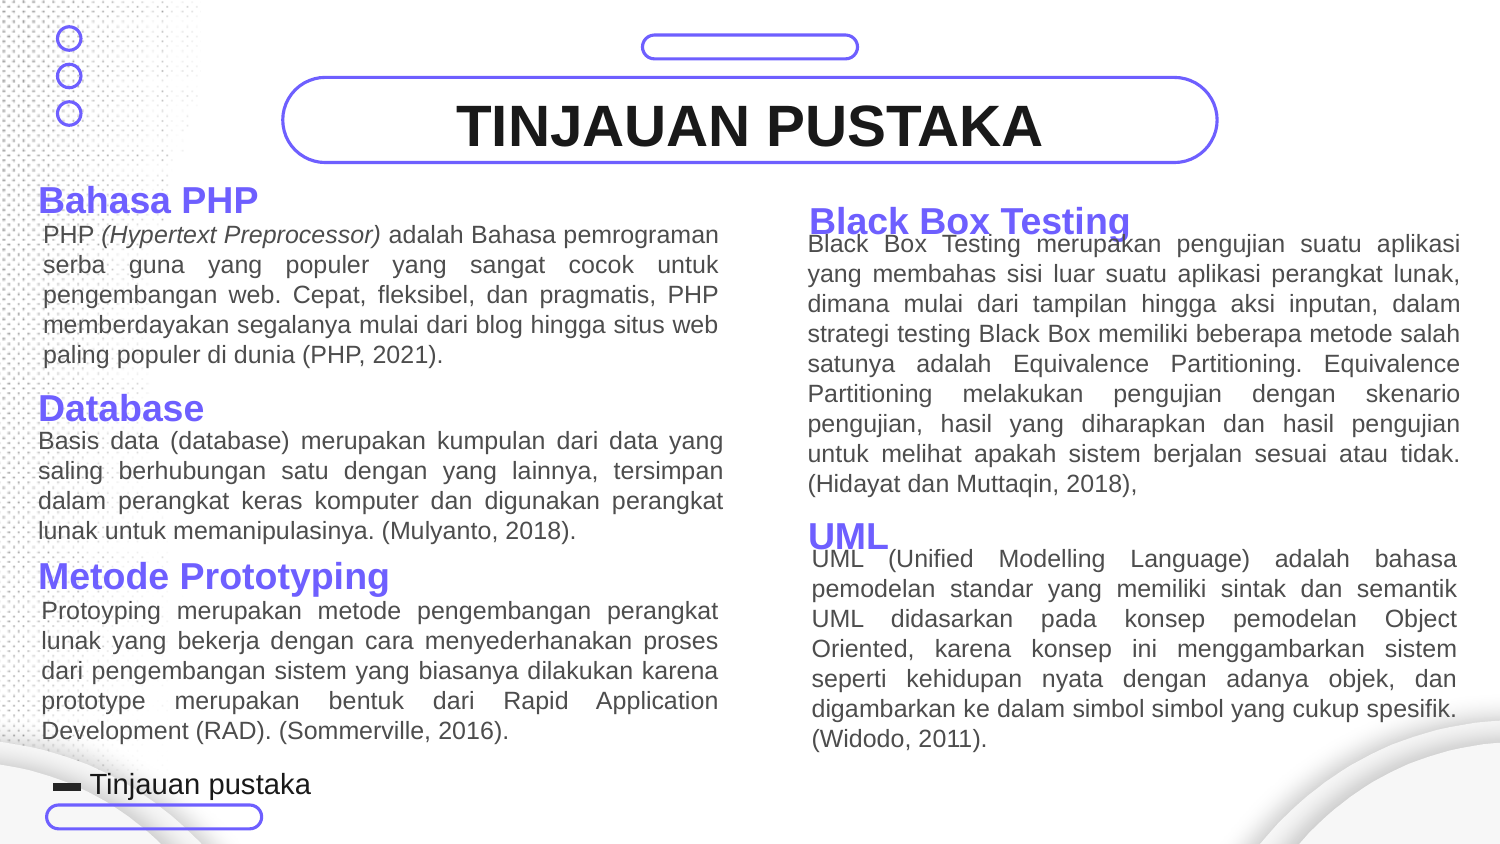

# TINJAUAN PUSTAKA
Bahasa PHP
Black Box Testing
PHP (Hypertext Preprocessor) adalah Bahasa pemrograman serba guna yang populer yang sangat cocok untuk pengembangan web. Cepat, fleksibel, dan pragmatis, PHP memberdayakan segalanya mulai dari blog hingga situs web paling populer di dunia (PHP, 2021).
Black Box Testing merupakan pengujian suatu aplikasi yang membahas sisi luar suatu aplikasi perangkat lunak, dimana mulai dari tampilan hingga aksi inputan, dalam strategi testing Black Box memiliki beberapa metode salah satunya adalah Equivalence Partitioning. Equivalence Partitioning melakukan pengujian dengan skenario pengujian, hasil yang diharapkan dan hasil pengujian untuk melihat apakah sistem berjalan sesuai atau tidak. (Hidayat dan Muttaqin, 2018),
Database
Basis data (database) merupakan kumpulan dari data yang saling berhubungan satu dengan yang lainnya, tersimpan dalam perangkat keras komputer dan digunakan perangkat lunak untuk memanipulasinya. (Mulyanto, 2018).
UML
Metode Prototyping
UML (Unified Modelling Language) adalah bahasa pemodelan standar yang memiliki sintak dan semantik UML didasarkan pada konsep pemodelan Object Oriented, karena konsep ini menggambarkan sistem seperti kehidupan nyata dengan adanya objek, dan digambarkan ke dalam simbol simbol yang cukup spesifik. (Widodo, 2011).
Protoyping merupakan metode pengembangan perangkat lunak yang bekerja dengan cara menyederhanakan proses dari pengembangan sistem yang biasanya dilakukan karena prototype merupakan bentuk dari Rapid Application Development (RAD). (Sommerville, 2016).
Tinjauan pustaka